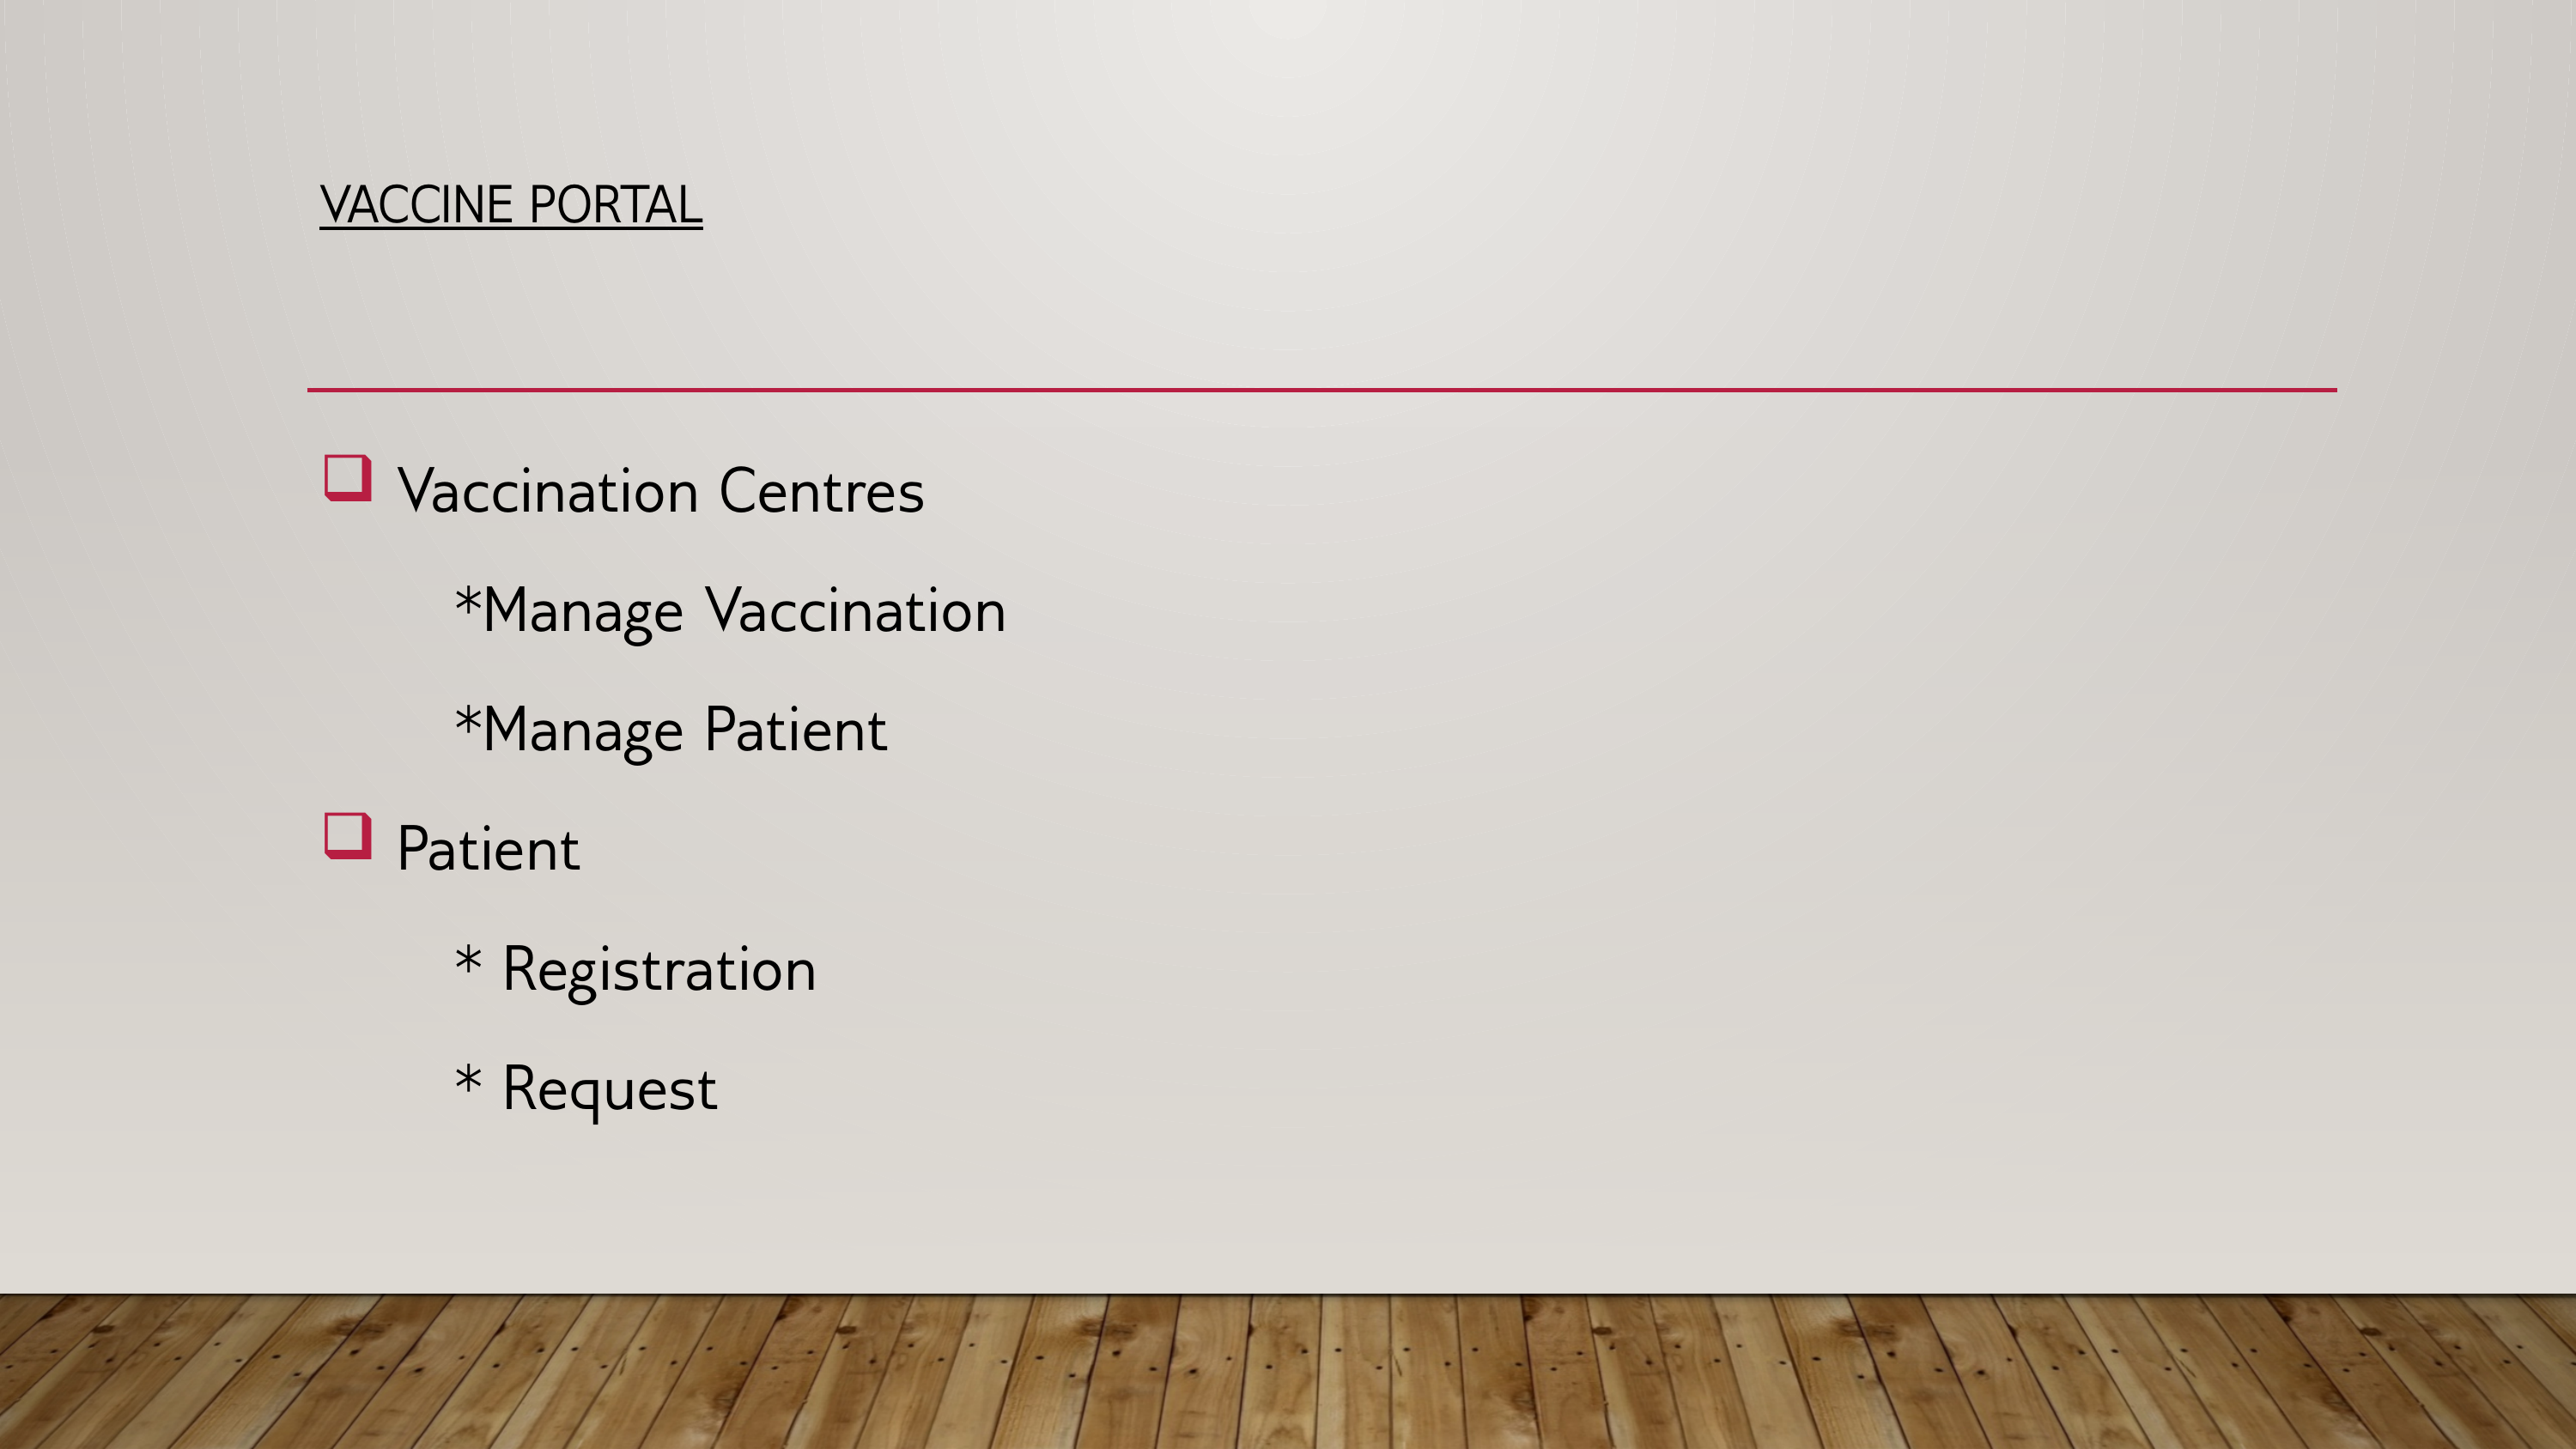

# Vaccine Portal
 Vaccination Centres
       *Manage Vaccination
       *Manage Patient
 Patient
       * Registration
       * Request